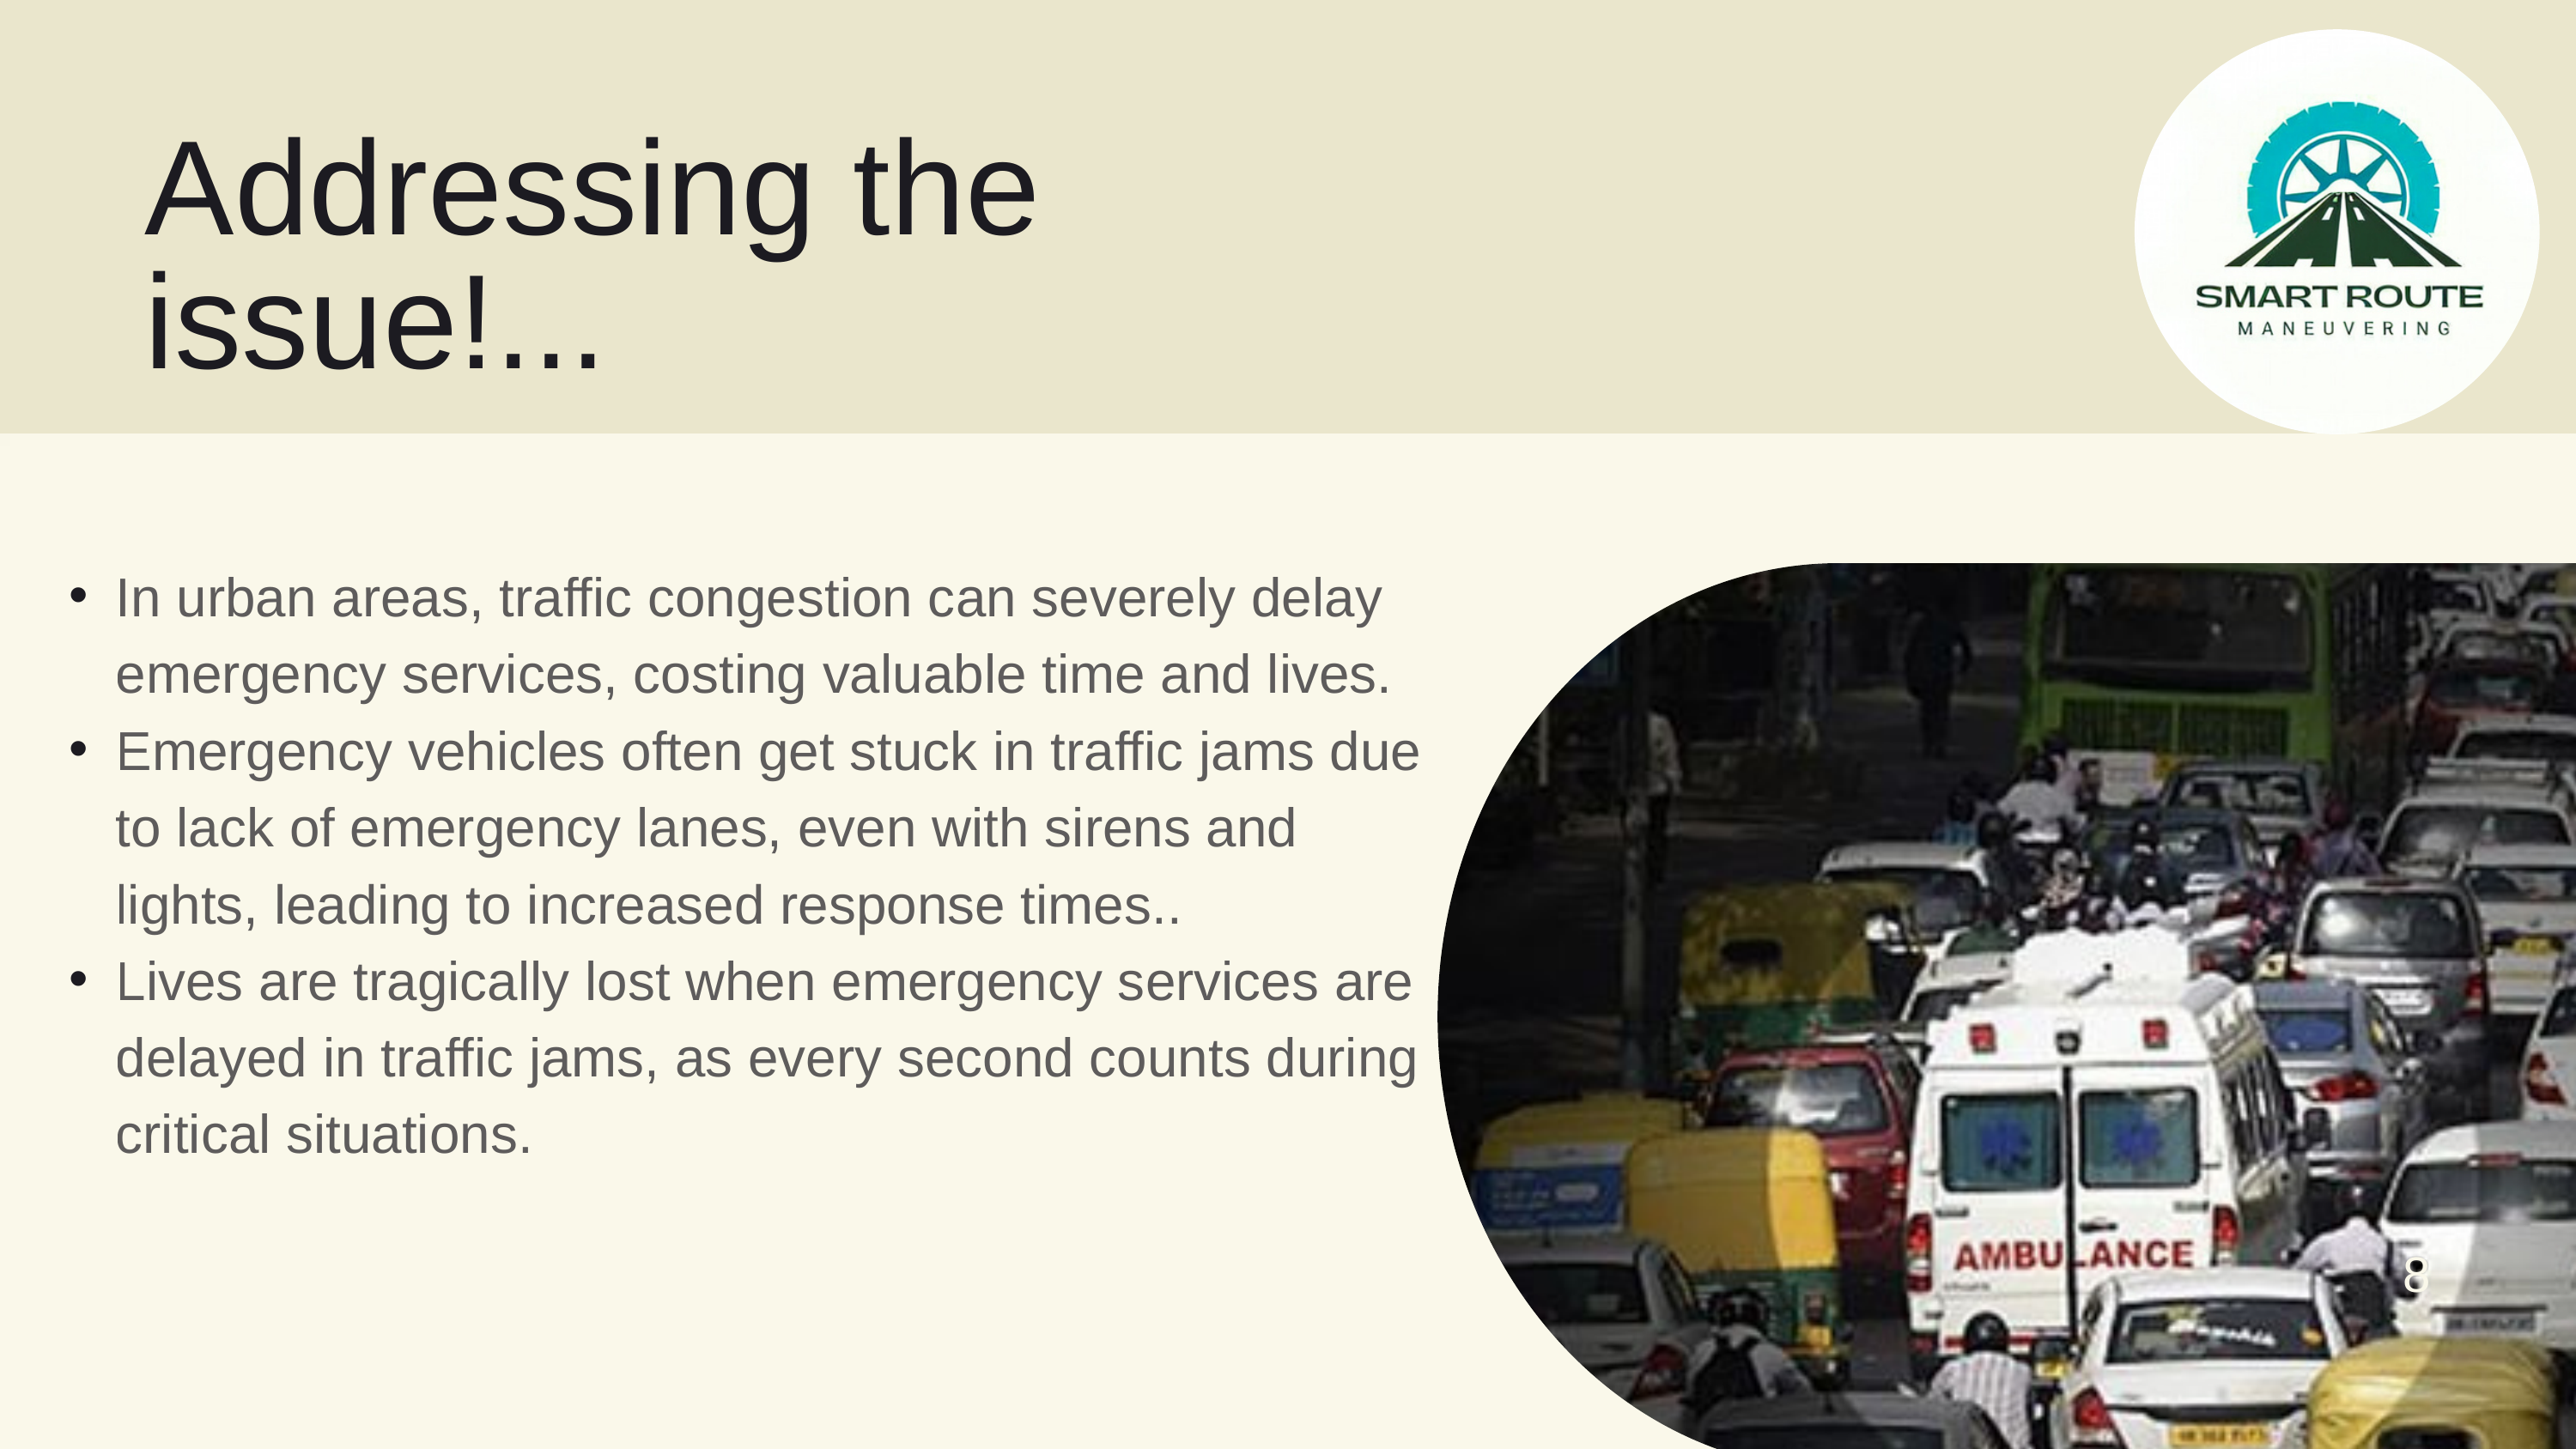

Addressing the issue!...

In urban areas, traffic congestion can severely delay emergency services, costing valuable time and lives.
Emergency vehicles often get stuck in traffic jams due to lack of emergency lanes, even with sirens and lights, leading to increased response times..
Lives are tragically lost when emergency services are delayed in traffic jams, as every second counts during critical situations.

8